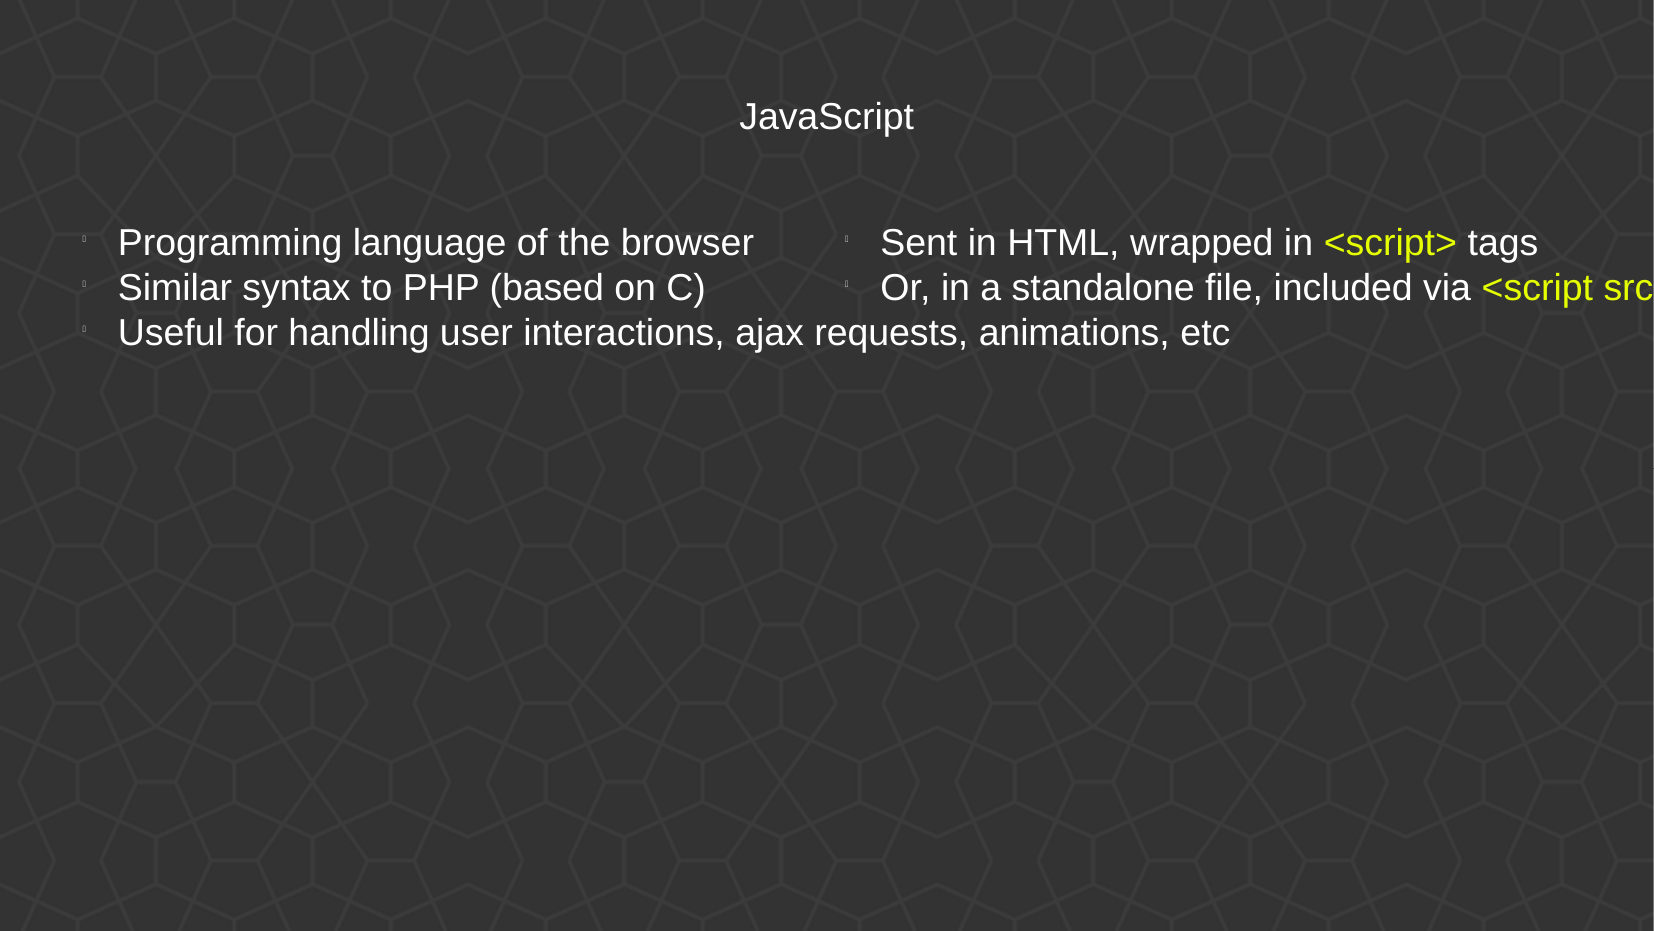

JavaScript
Programming language of the browser
Similar syntax to PHP (based on C)
Useful for handling user interactions, ajax requests, animations, etc
Sent in HTML, wrapped in <script> tags
Or, in a standalone file, included via <script src=”/path/to/file.js”>